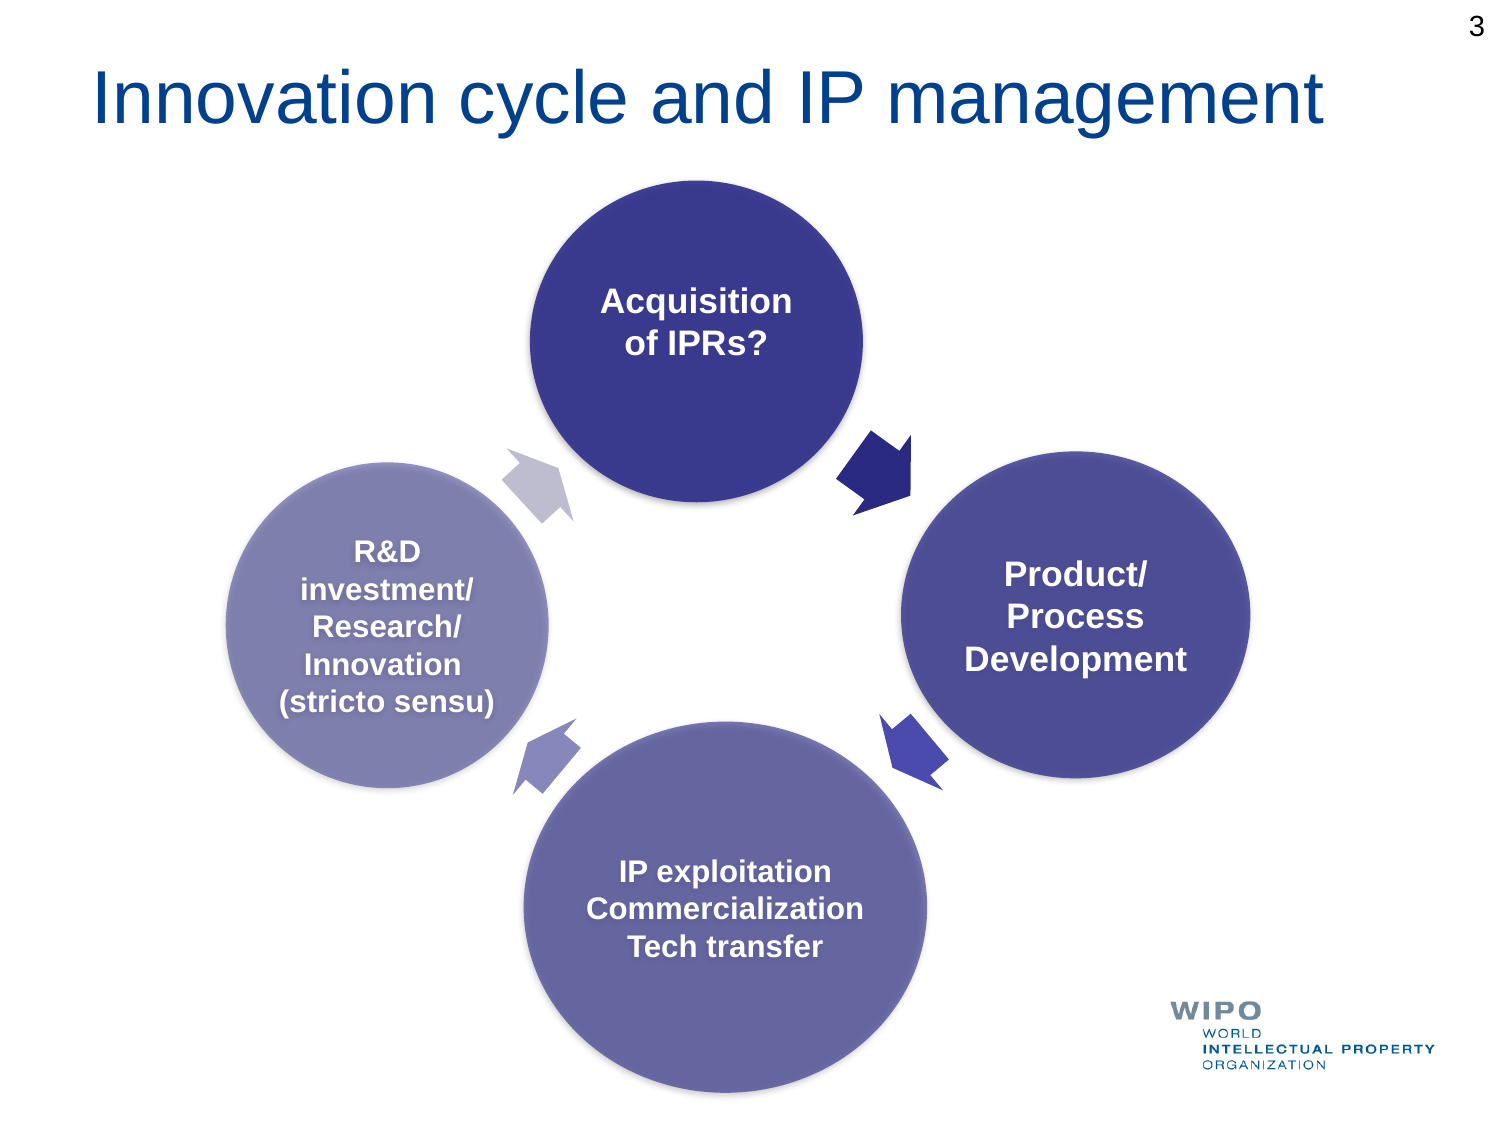

Innovation cycle and IP management
3
Acquisition of IPRs?

Product/
Process Development

IP exploitation
Commercialization
Tech transfer

R&D investment/
Research/
Innovation
(stricto sensu)